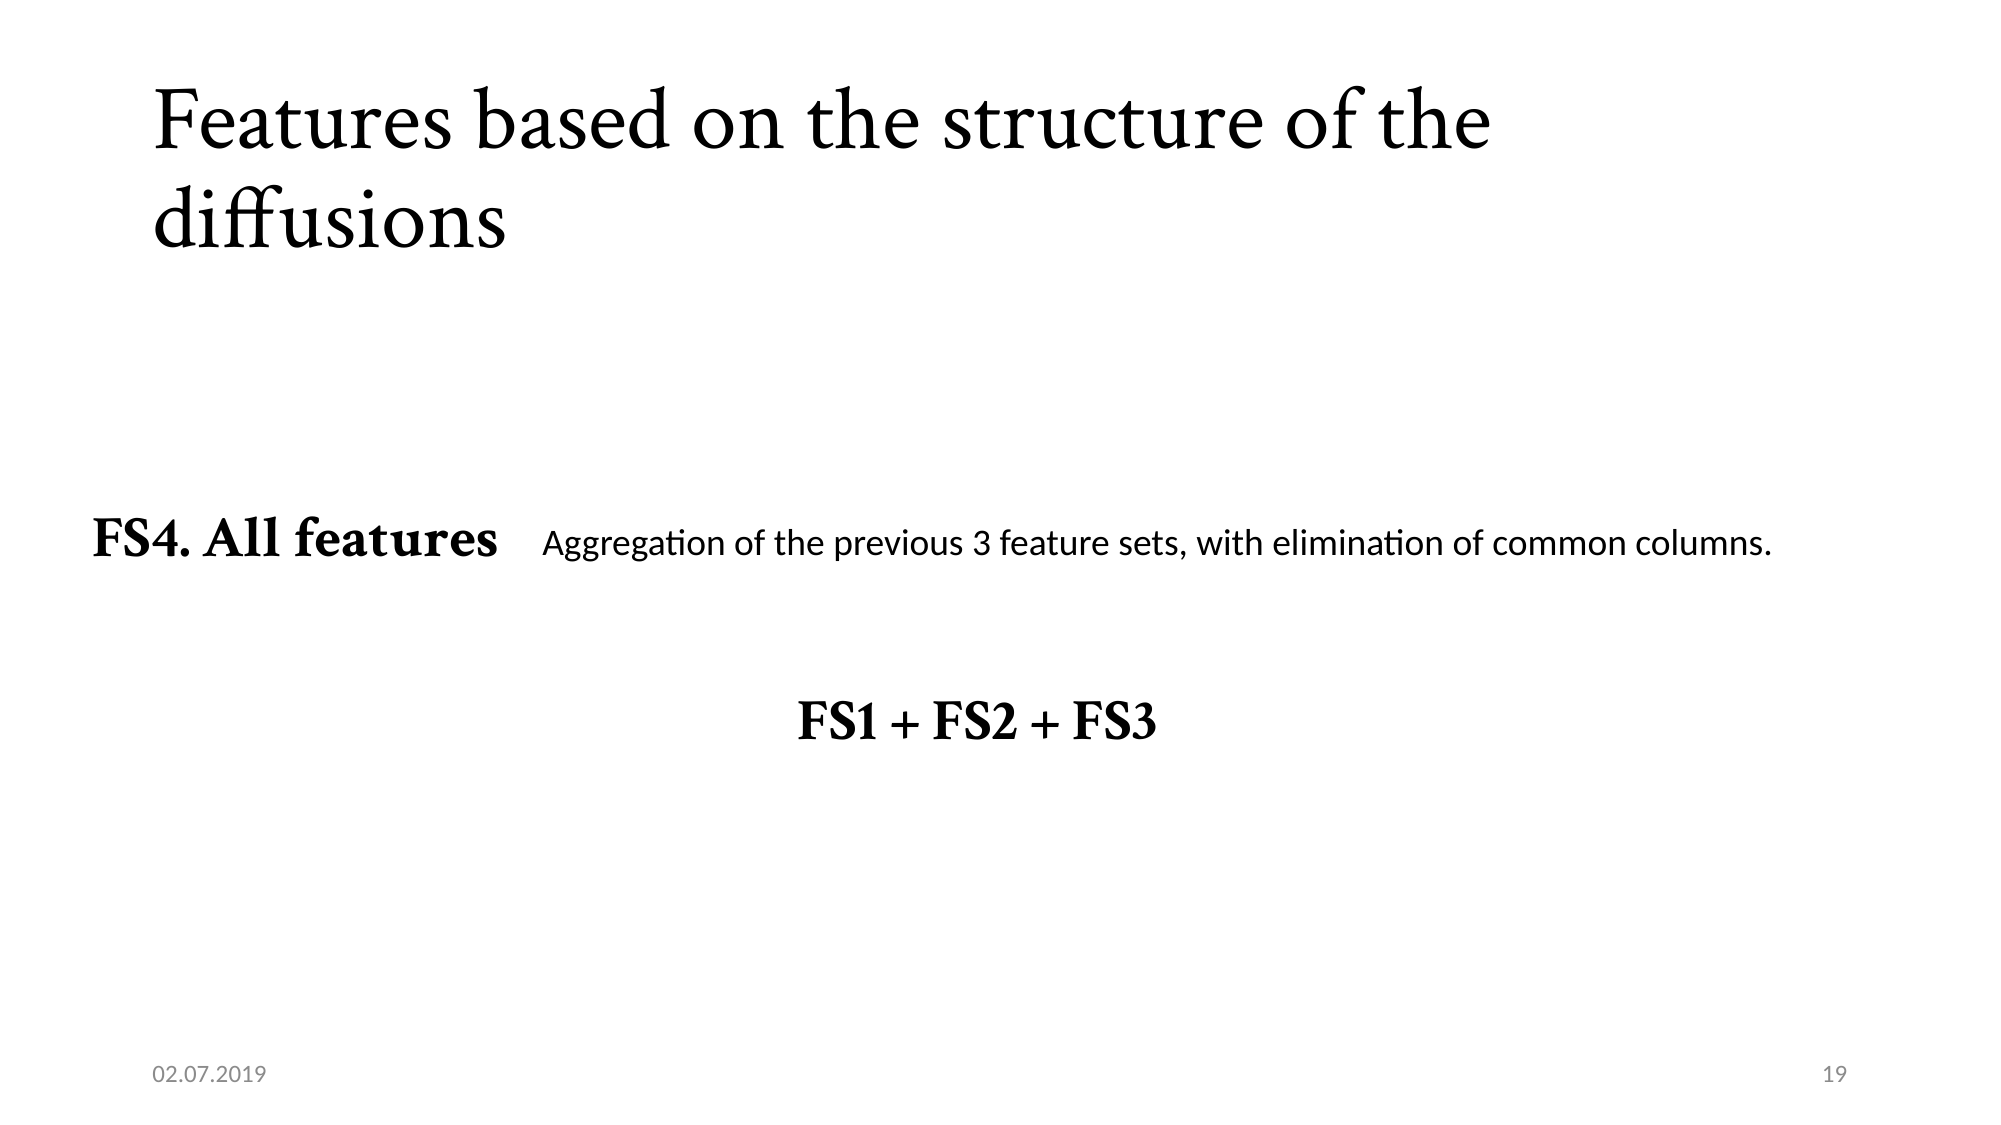

# Features based on the structure of the diffusions
FS4. All features

Aggregation of the previous 3 feature sets, with elimination of common columns.
FS1 + FS2 + FS3
02.07.2019
19